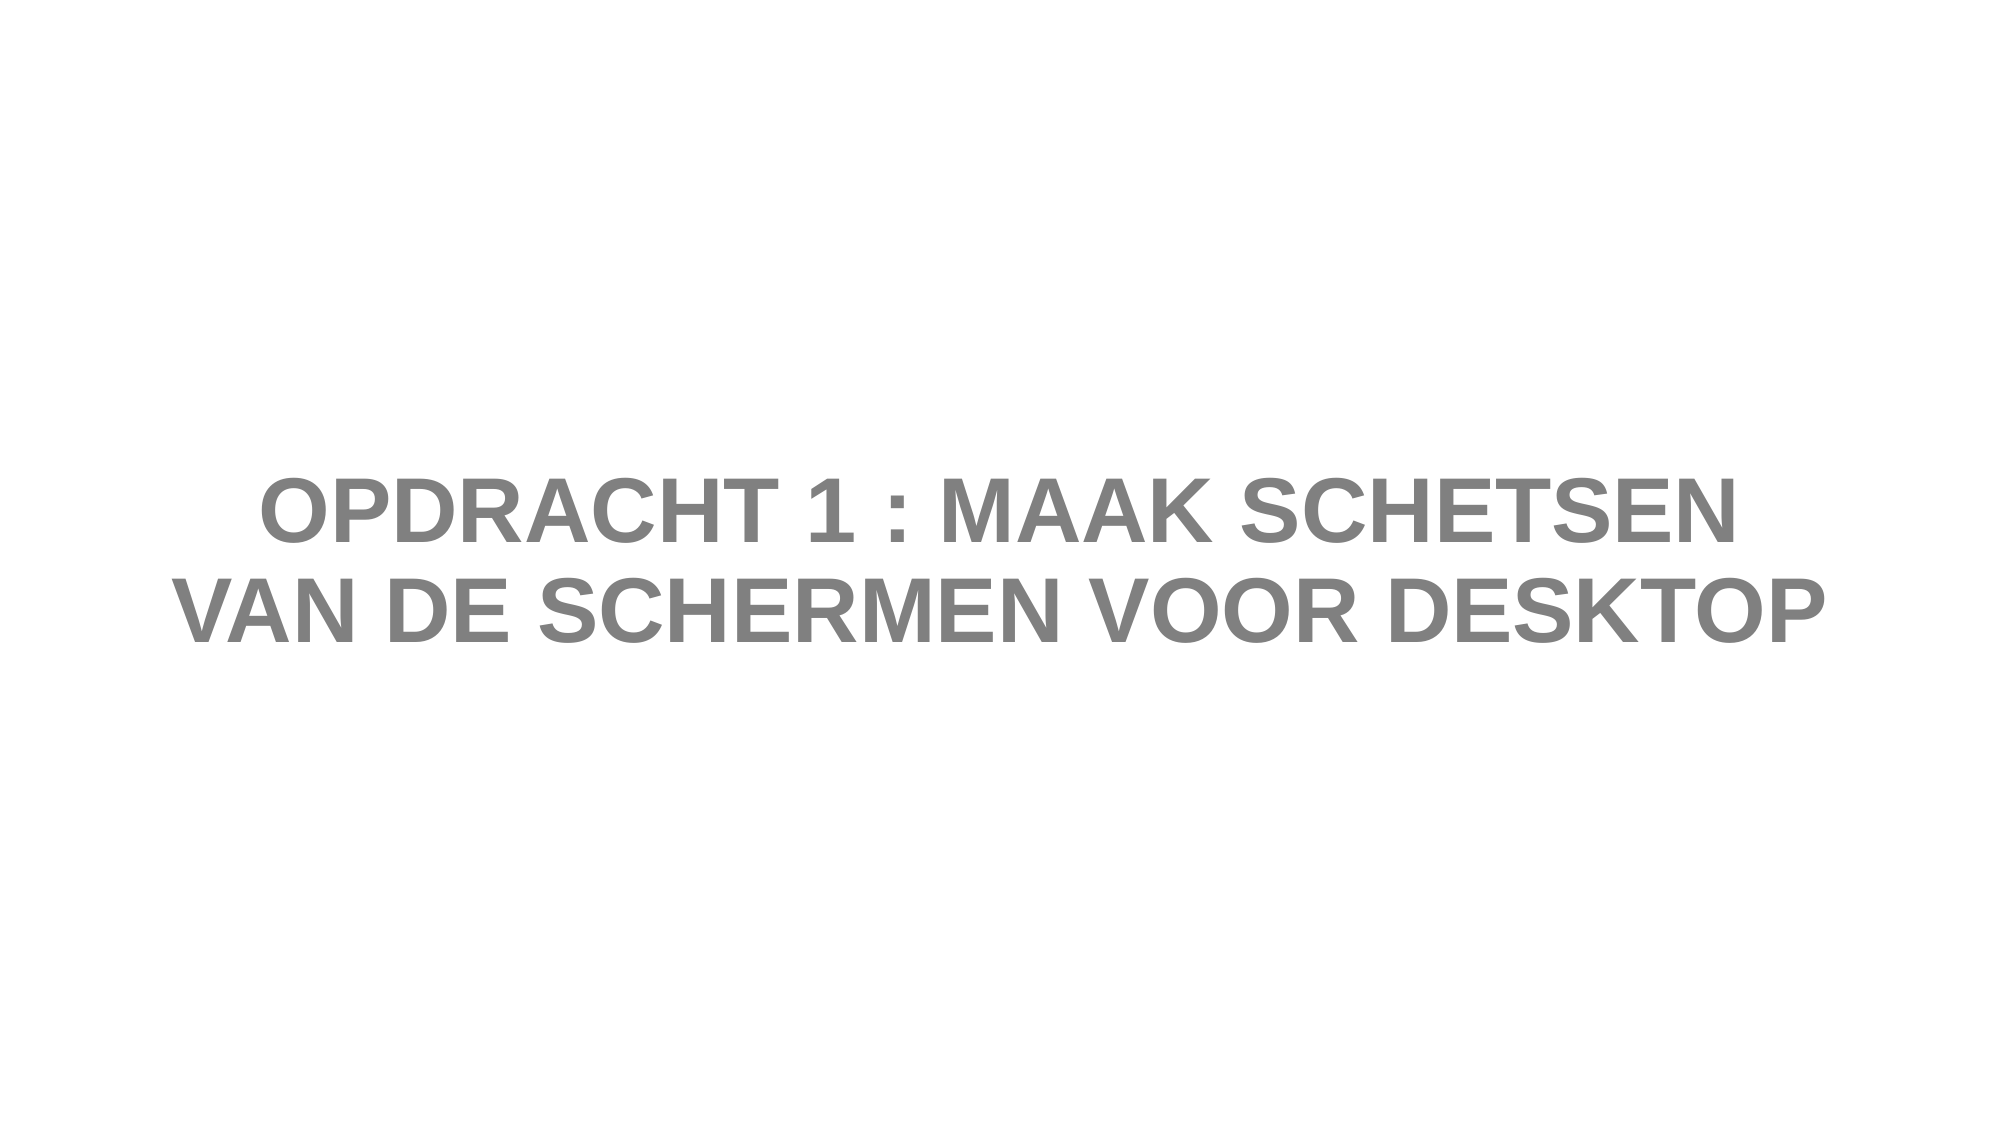

# OPDRACHT 1 : MAAK SCHETSEN VAN DE SCHERMEN VOOR DESKTOP